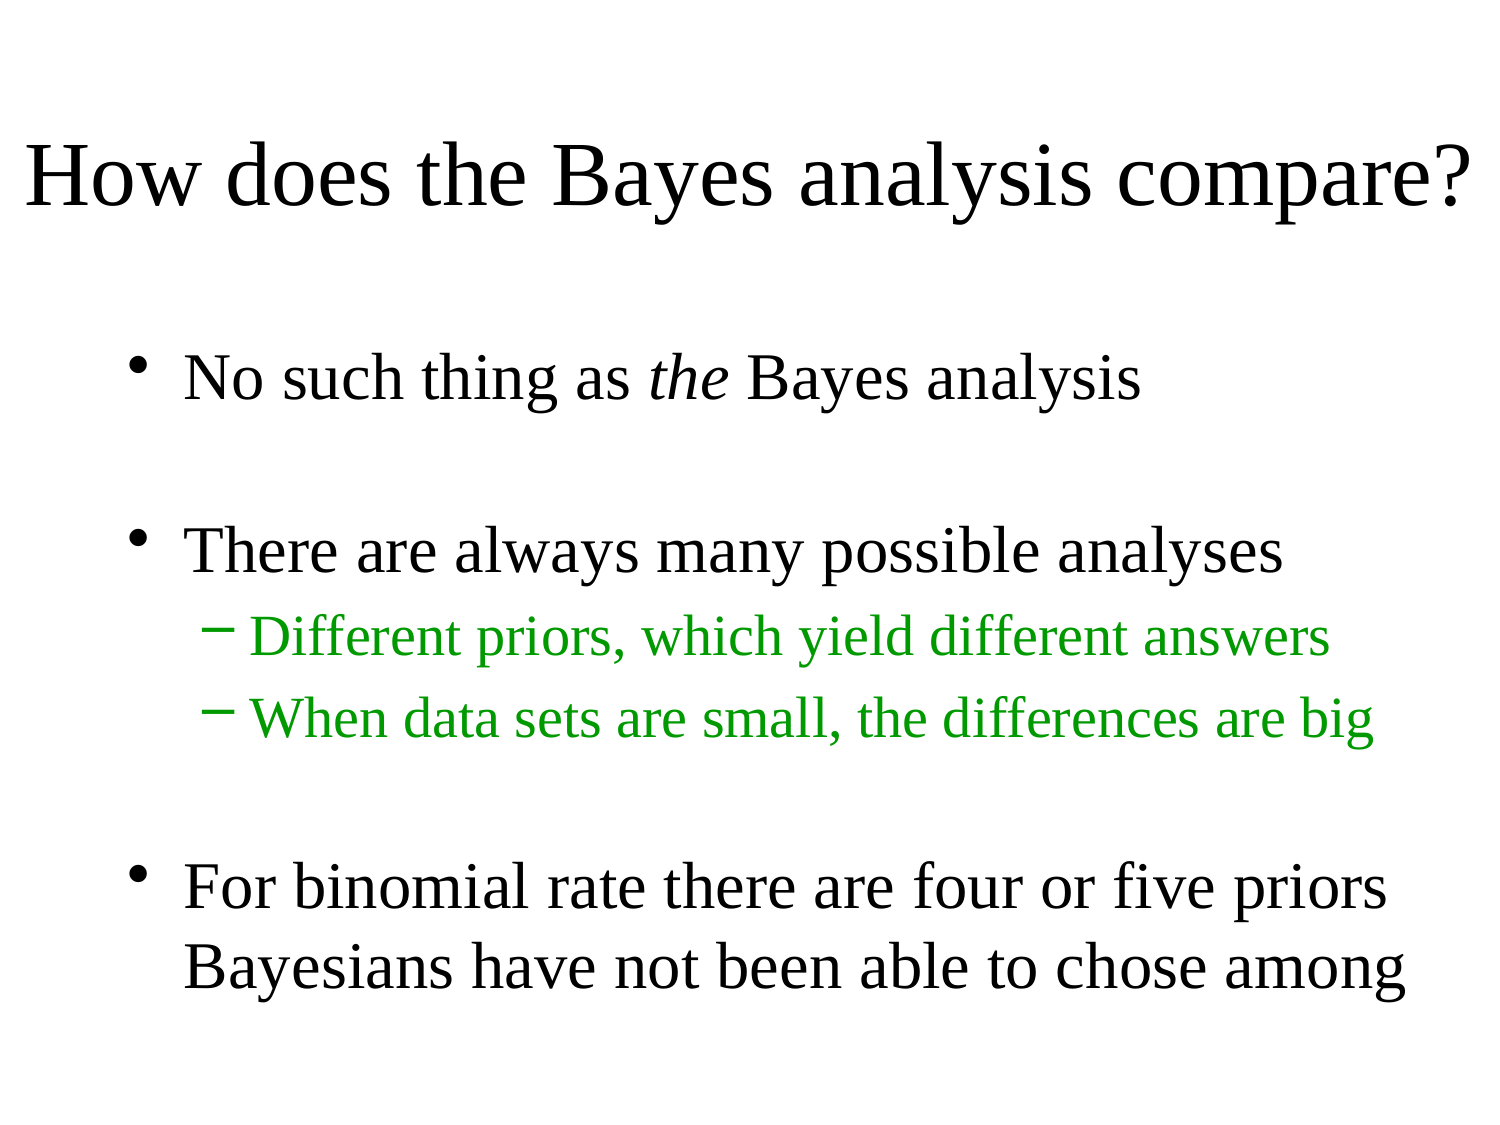

# How does the Bayes analysis compare?
No such thing as the Bayes analysis

There are always many possible analyses
Different priors, which yield different answers
When data sets are small, the differences are big

For binomial rate there are four or five priors Bayesians have not been able to chose among